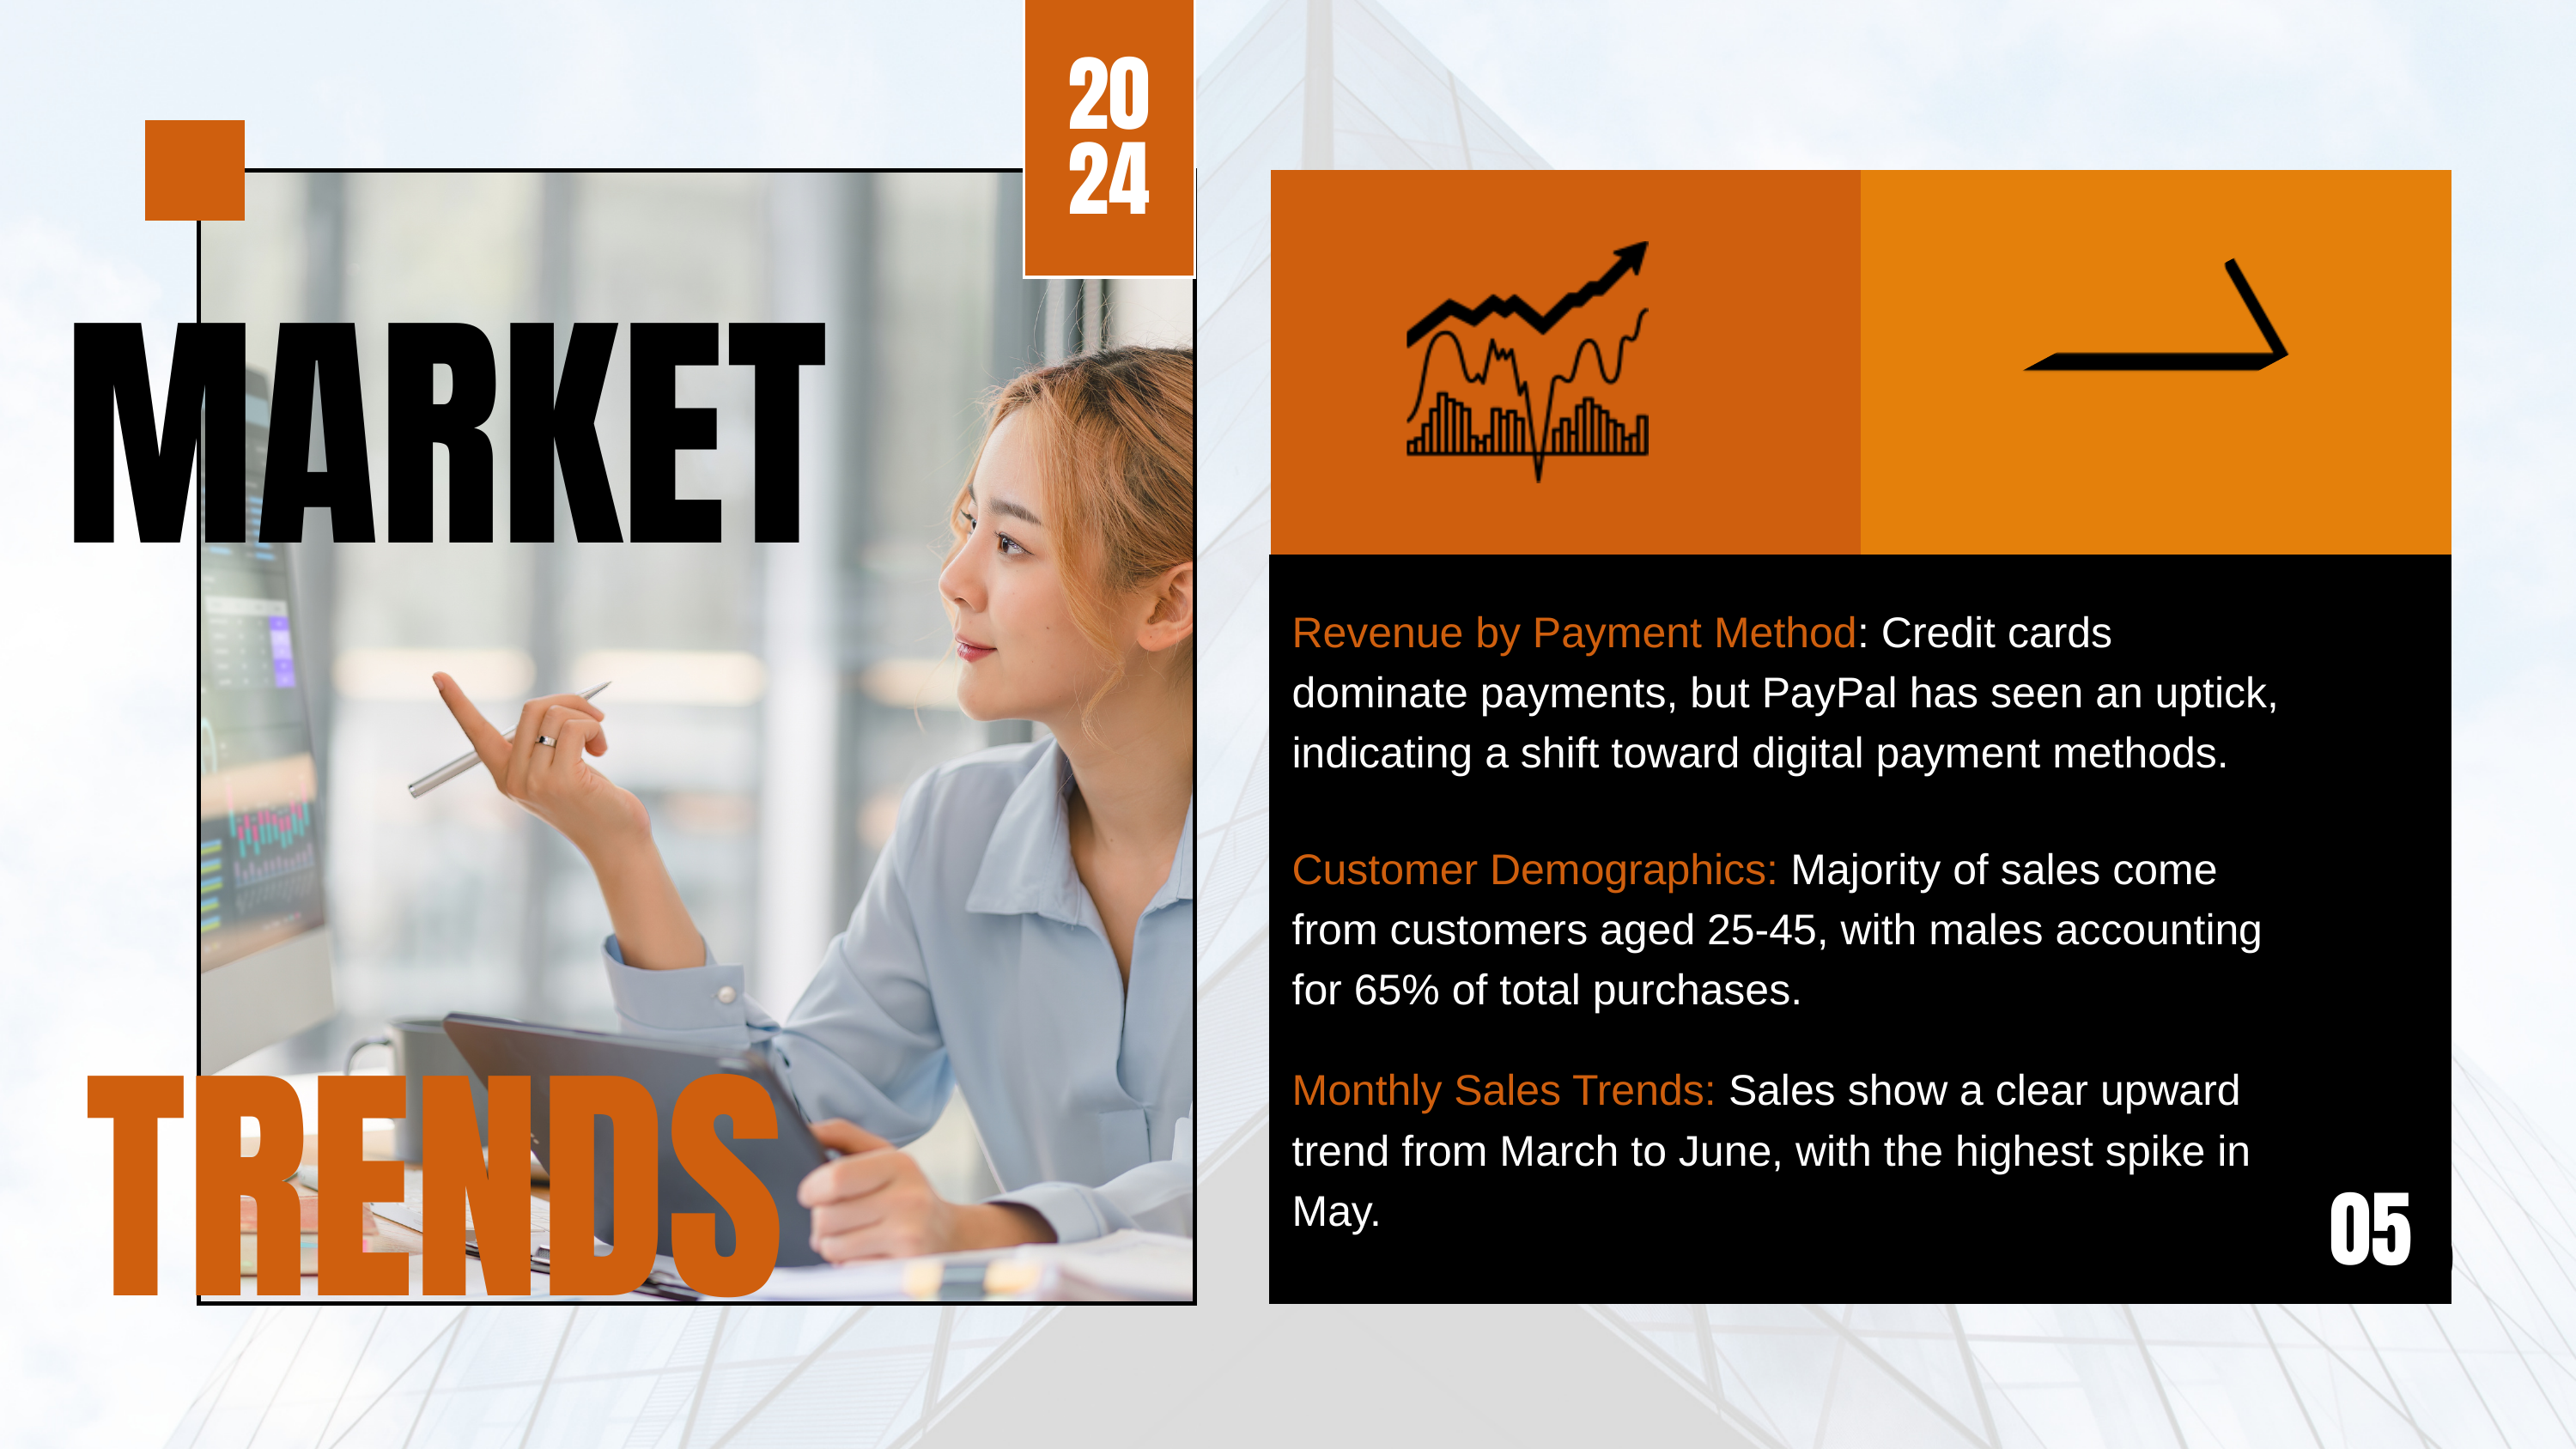

20
24

MARKET

Revenue by Payment Method: Credit cards dominate payments, but PayPal has seen an uptick, indicating a shift toward digital payment methods.
Customer Demographics: Majority of sales come from customers aged 25-45, with males accounting for 65% of total purchases.
Monthly Sales Trends: Sales show a clear upward trend from March to June, with the highest spike in May.
TRENDS
05
05